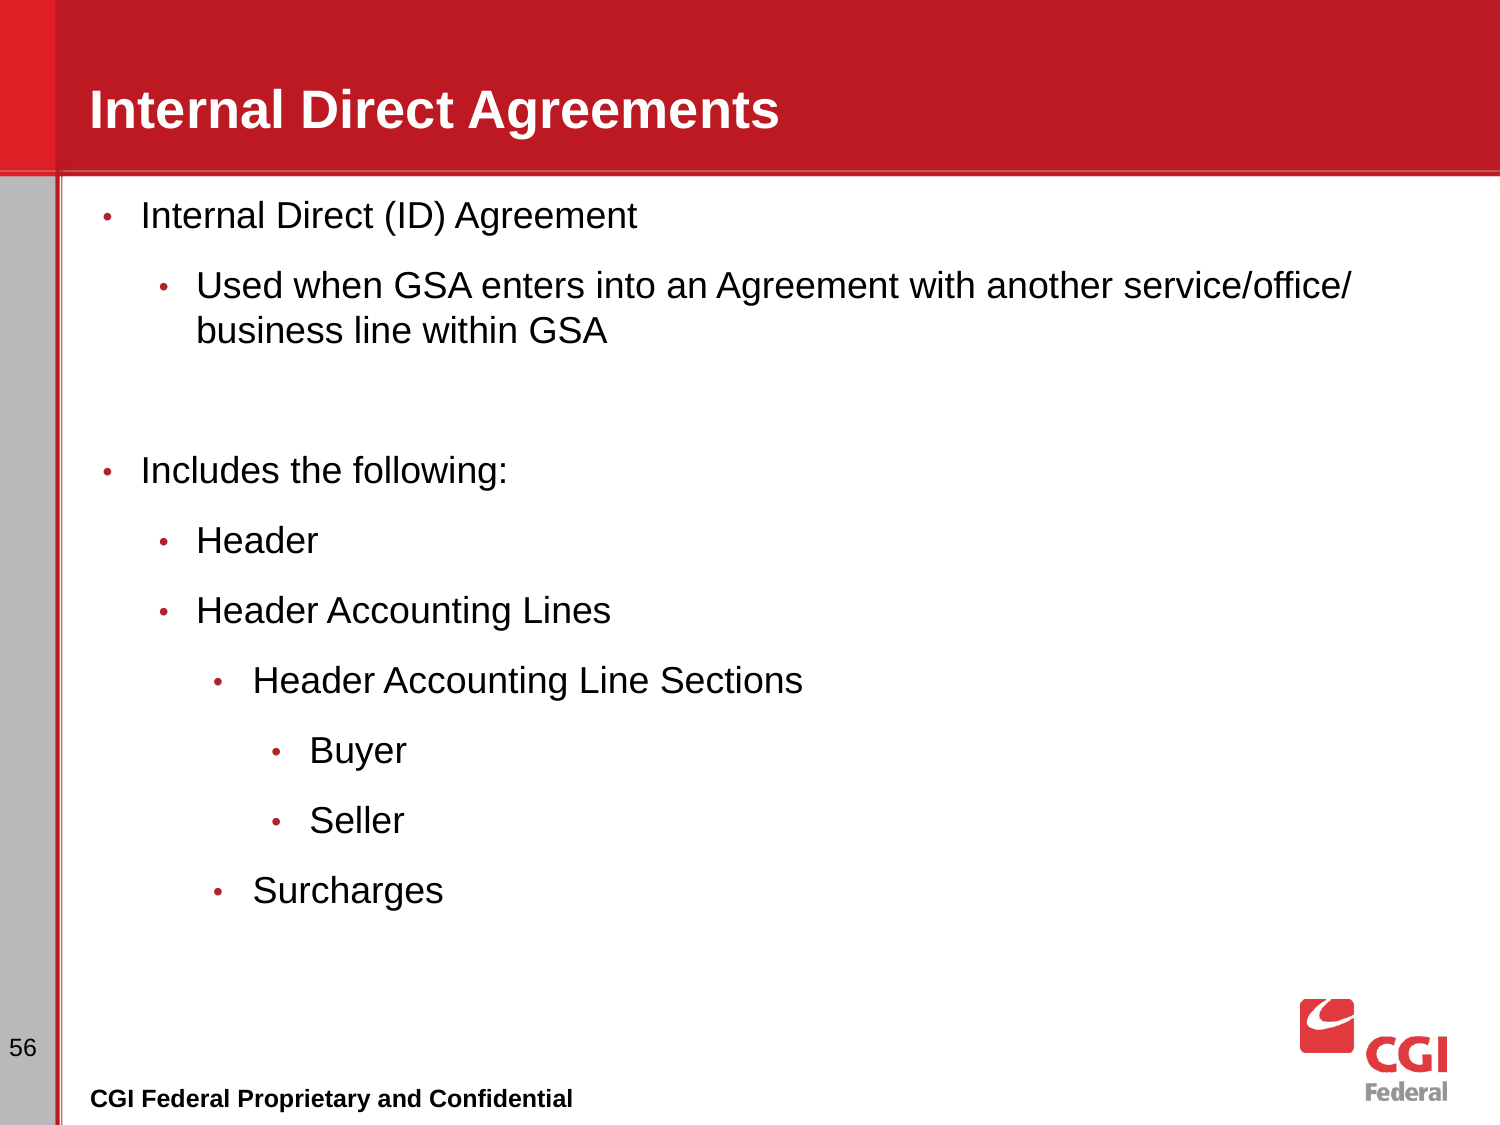

# Internal Direct Agreements
Internal Direct (ID) Agreement
Used when GSA enters into an Agreement with another service/office/ business line within GSA

Includes the following:
Header
Header Accounting Lines
Header Accounting Line Sections
Buyer
Seller
Surcharges

56
CGI Federal Proprietary and Confidential